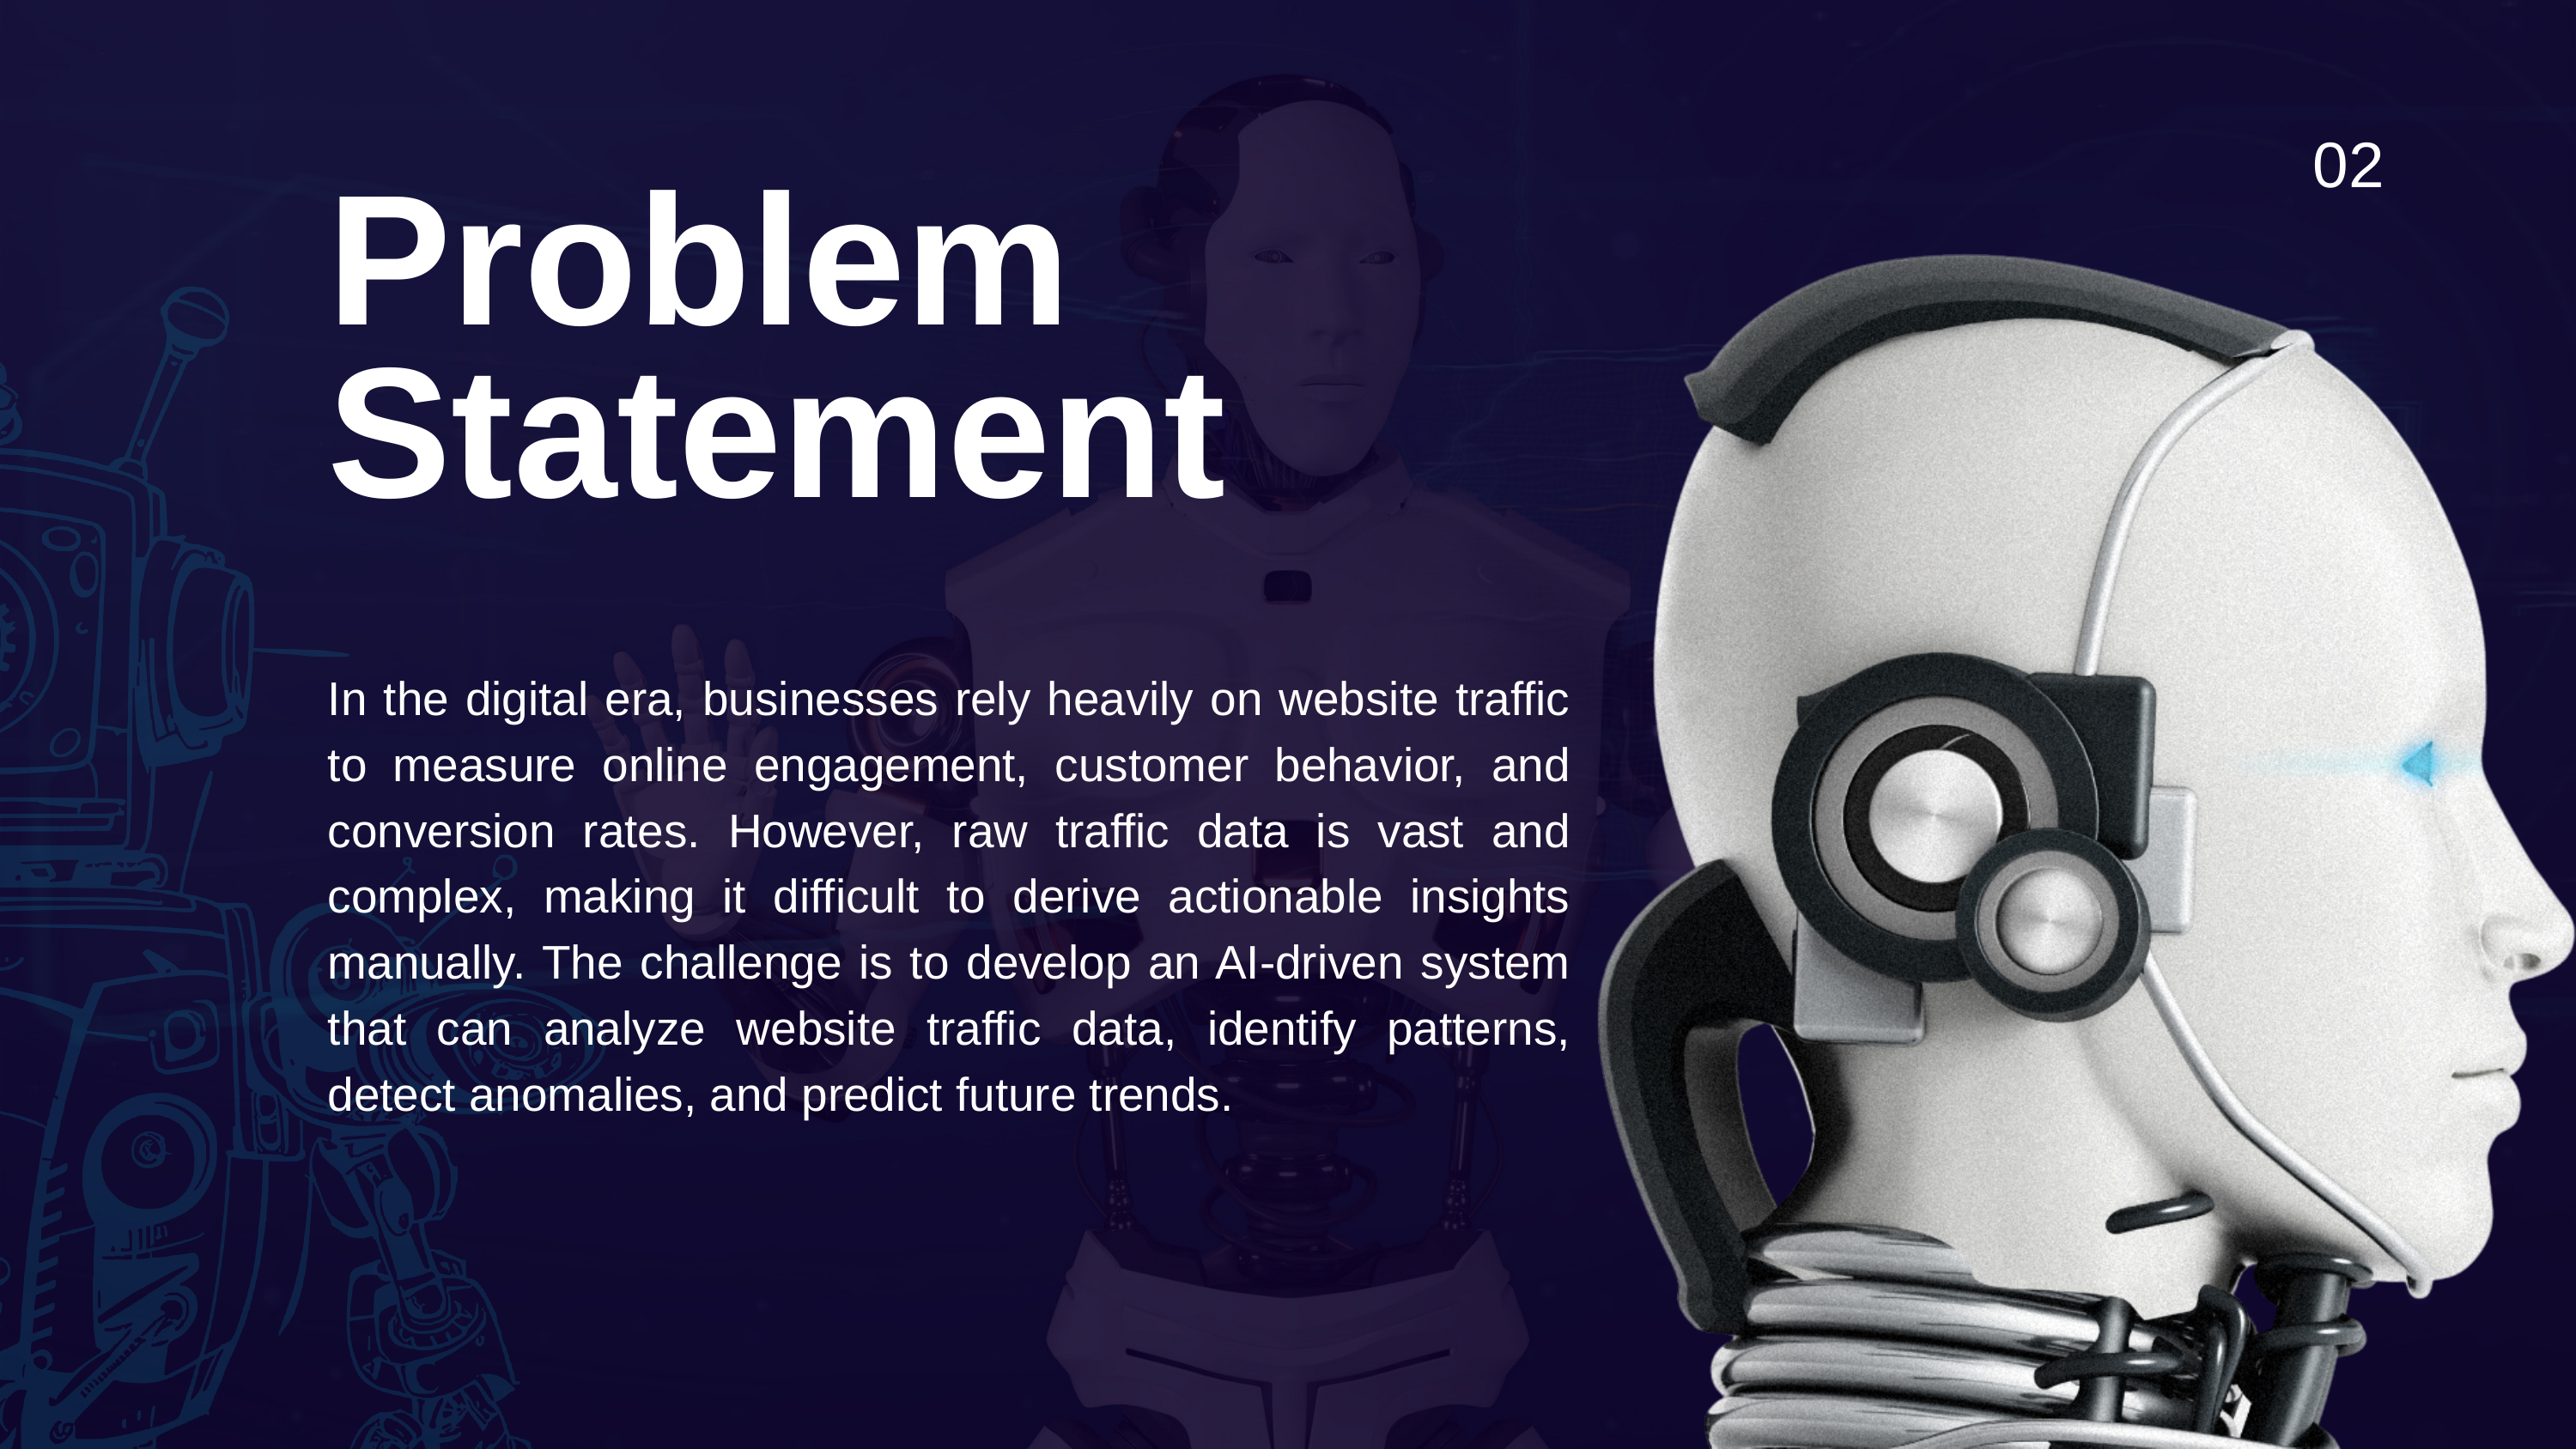

02
Problem Statement

In the digital era, businesses rely heavily on website traffic to measure online engagement, customer behavior, and conversion rates. However, raw traffic data is vast and complex, making it difficult to derive actionable insights manually. The challenge is to develop an AI-driven system that can analyze website traffic data, identify patterns, detect anomalies, and predict future trends.